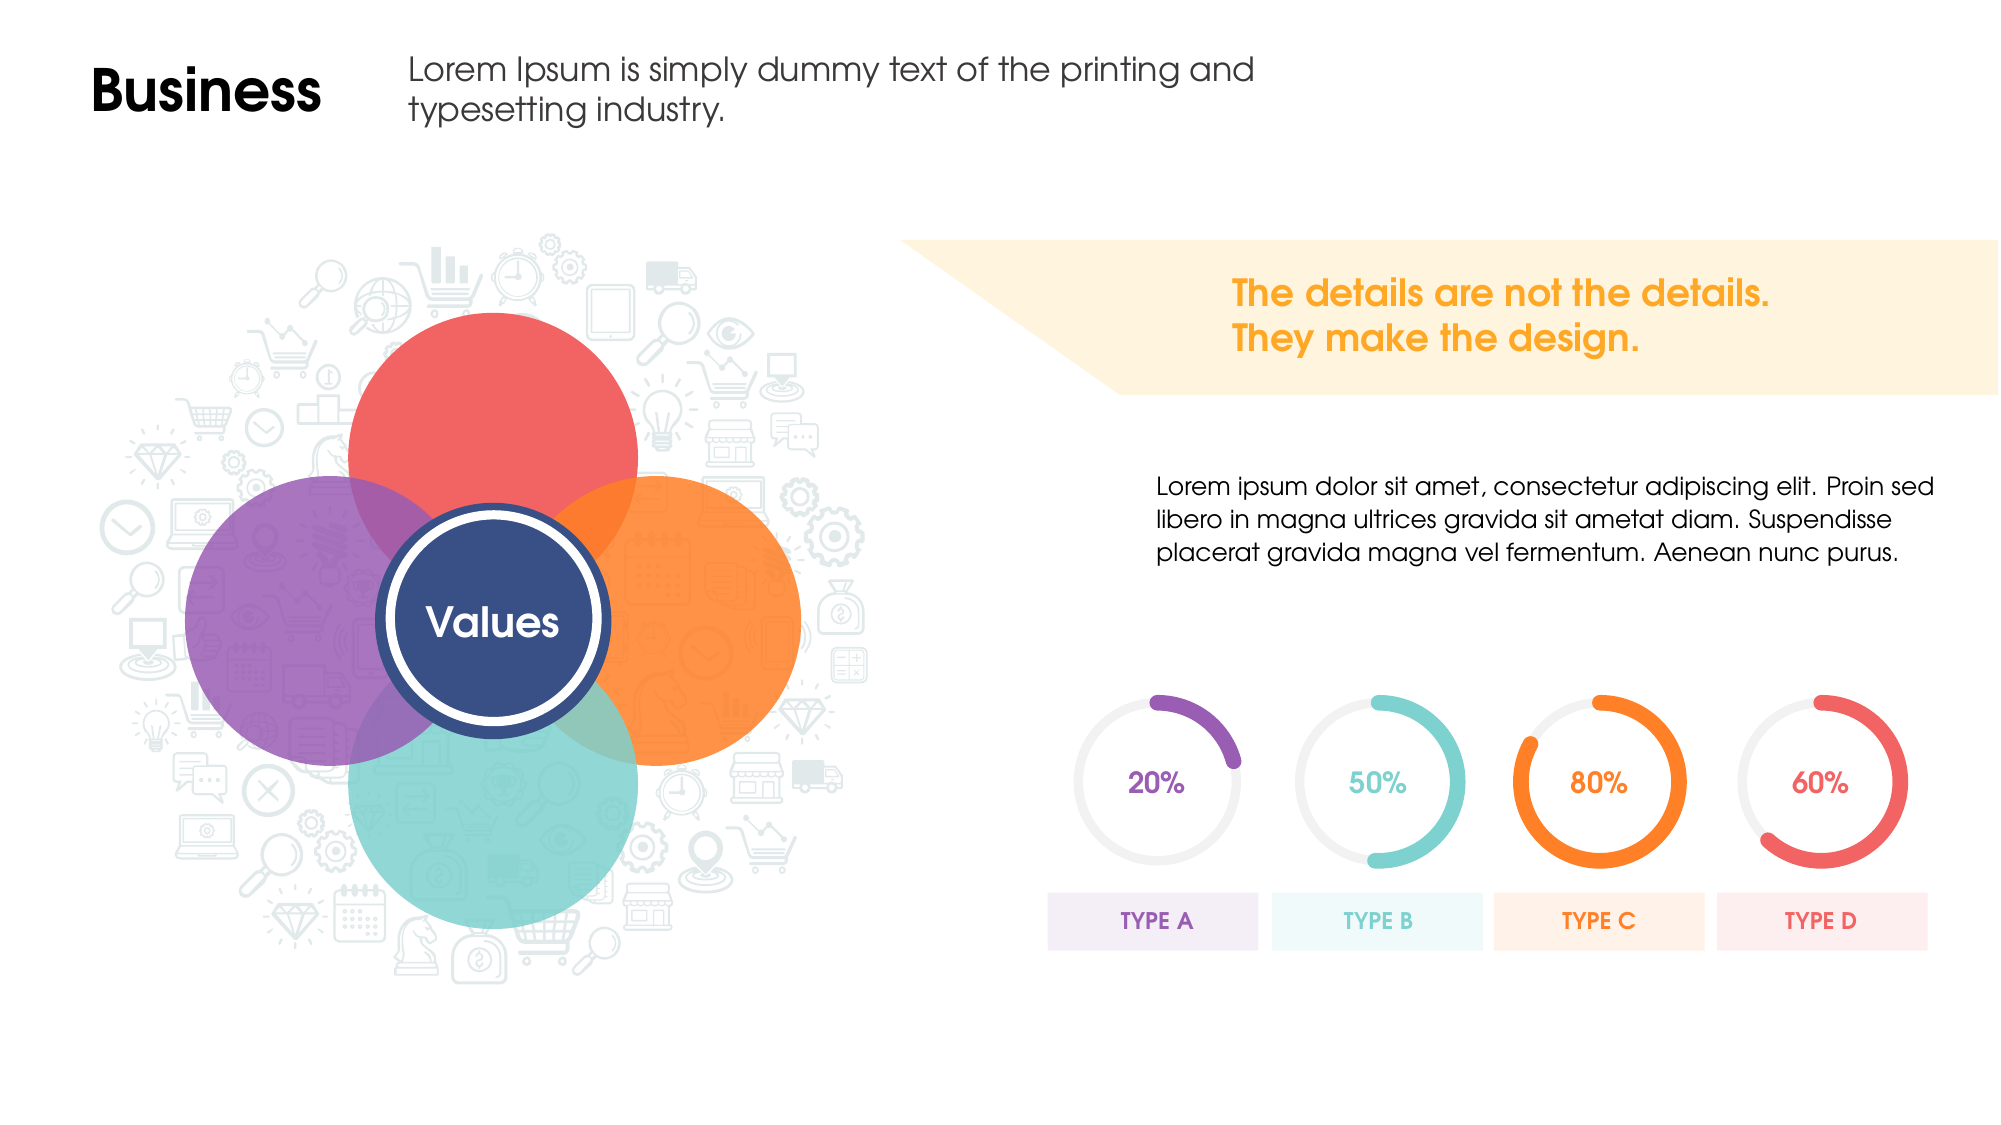

Lorem Ipsum is simply dummy text of the printing and typesetting industry.
Business

Values

The details are not the details. They make the design.
Lorem ipsum dolor sit amet, consectetur adipiscing elit. Proin sed libero in magna ultrices gravida sit ametat diam. Suspendisse placerat gravida magna vel fermentum. Aenean nunc purus.

20%

50%

80%

60%

TYPE A

TYPE B

TYPE C

TYPE D